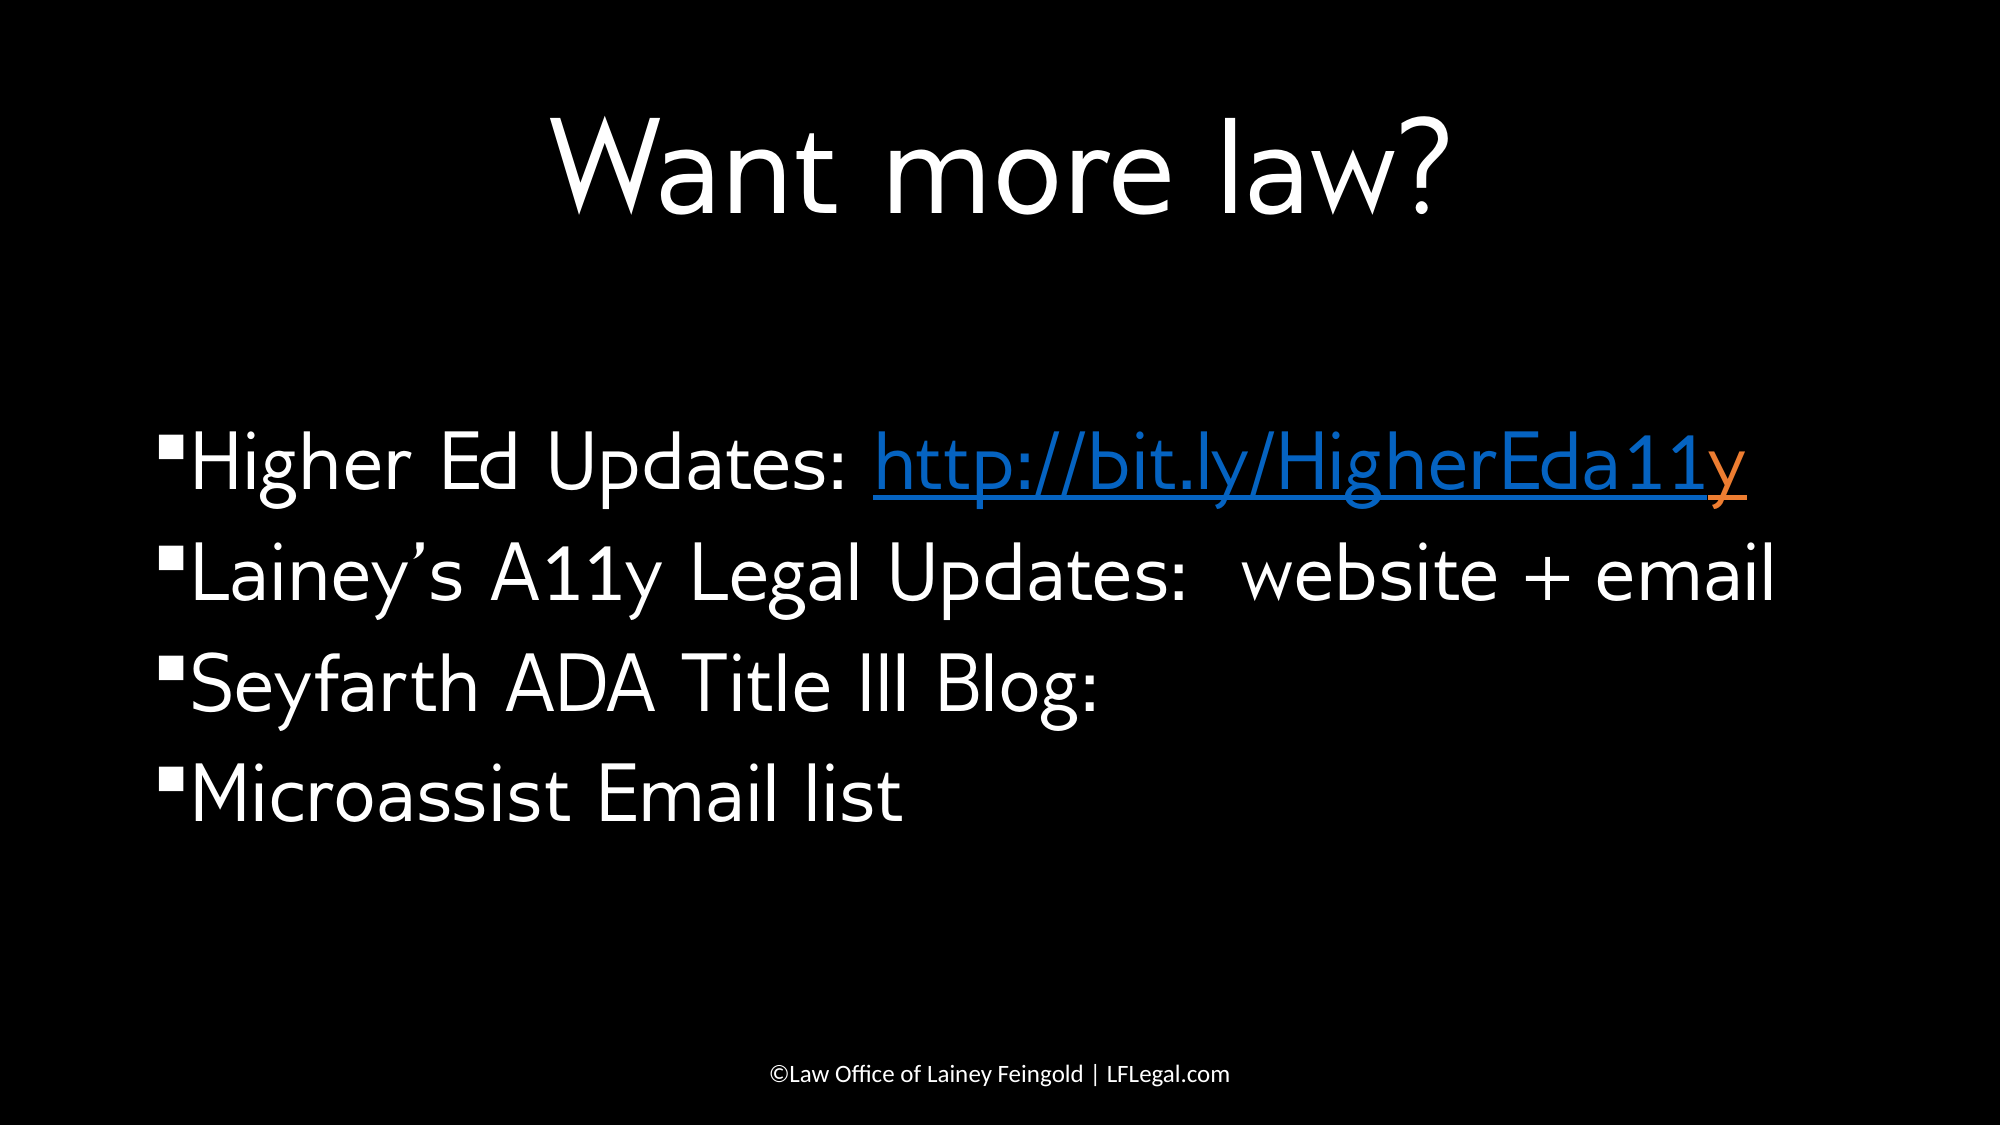

# Want more law?

Higher Ed Updates: http://bit.ly/HigherEda11y
Lainey’s A11y Legal Updates:  website + email
Seyfarth ADA Title III Blog:
Microassist Email list

©Law Office of Lainey Feingold | LFLegal.com